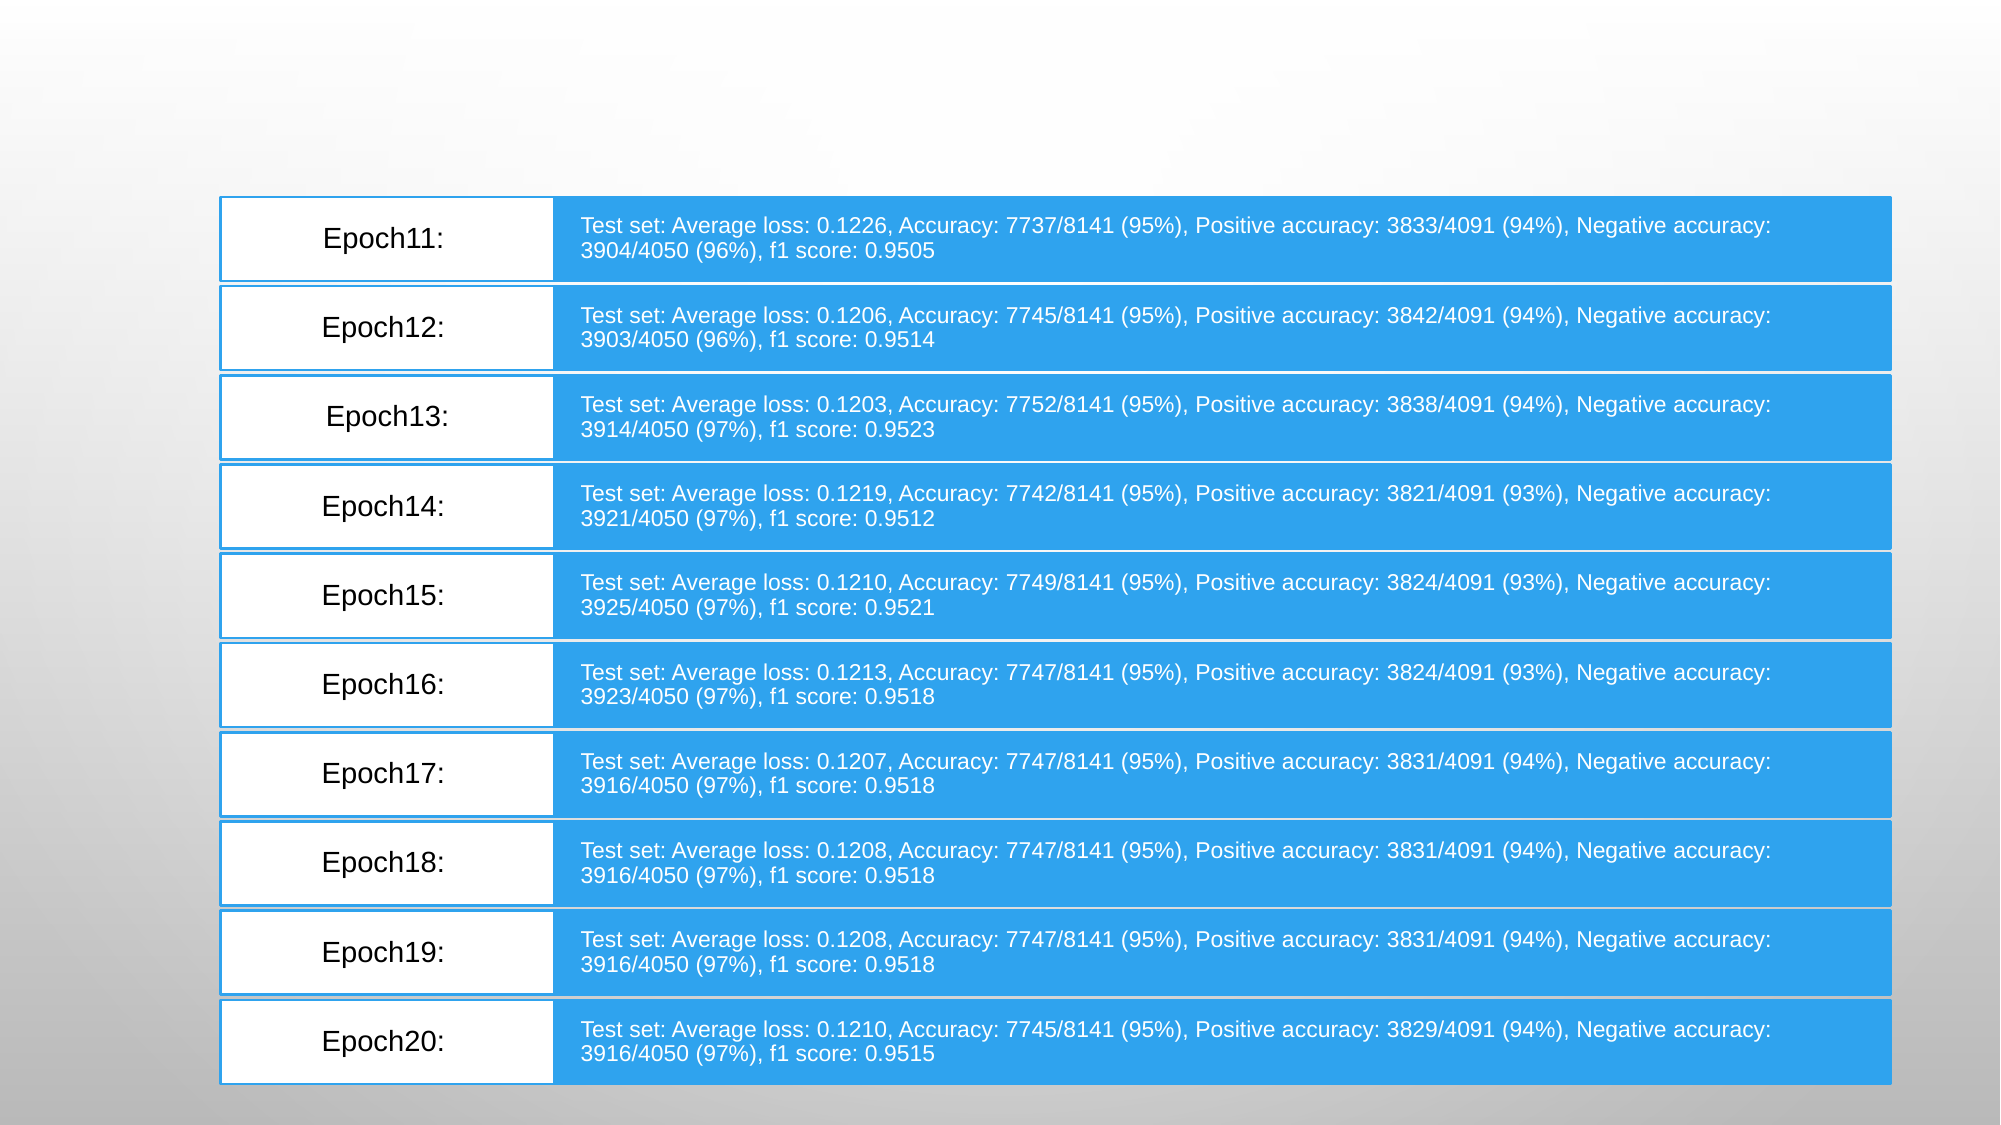

#
Test set: Average loss: 0.1226, Accuracy: 7737/8141 (95%), Positive accuracy: 3833/4091 (94%), Negative accuracy: 3904/4050 (96%), f1 score: 0.9505
Epoch11:
Test set: Average loss: 0.1206, Accuracy: 7745/8141 (95%), Positive accuracy: 3842/4091 (94%), Negative accuracy: 3903/4050 (96%), f1 score: 0.9514
Epoch12:
Test set: Average loss: 0.1203, Accuracy: 7752/8141 (95%), Positive accuracy: 3838/4091 (94%), Negative accuracy: 3914/4050 (97%), f1 score: 0.9523
Epoch13:
Test set: Average loss: 0.1219, Accuracy: 7742/8141 (95%), Positive accuracy: 3821/4091 (93%), Negative accuracy: 3921/4050 (97%), f1 score: 0.9512
Epoch14:
Test set: Average loss: 0.1210, Accuracy: 7749/8141 (95%), Positive accuracy: 3824/4091 (93%), Negative accuracy: 3925/4050 (97%), f1 score: 0.9521
Epoch15:
Test set: Average loss: 0.1213, Accuracy: 7747/8141 (95%), Positive accuracy: 3824/4091 (93%), Negative accuracy: 3923/4050 (97%), f1 score: 0.9518
Epoch16:
Test set: Average loss: 0.1207, Accuracy: 7747/8141 (95%), Positive accuracy: 3831/4091 (94%), Negative accuracy: 3916/4050 (97%), f1 score: 0.9518
Epoch17:
Test set: Average loss: 0.1208, Accuracy: 7747/8141 (95%), Positive accuracy: 3831/4091 (94%), Negative accuracy: 3916/4050 (97%), f1 score: 0.9518
Epoch18:
Test set: Average loss: 0.1208, Accuracy: 7747/8141 (95%), Positive accuracy: 3831/4091 (94%), Negative accuracy: 3916/4050 (97%), f1 score: 0.9518
Epoch19:
Test set: Average loss: 0.1210, Accuracy: 7745/8141 (95%), Positive accuracy: 3829/4091 (94%), Negative accuracy: 3916/4050 (97%), f1 score: 0.9515
Epoch20: